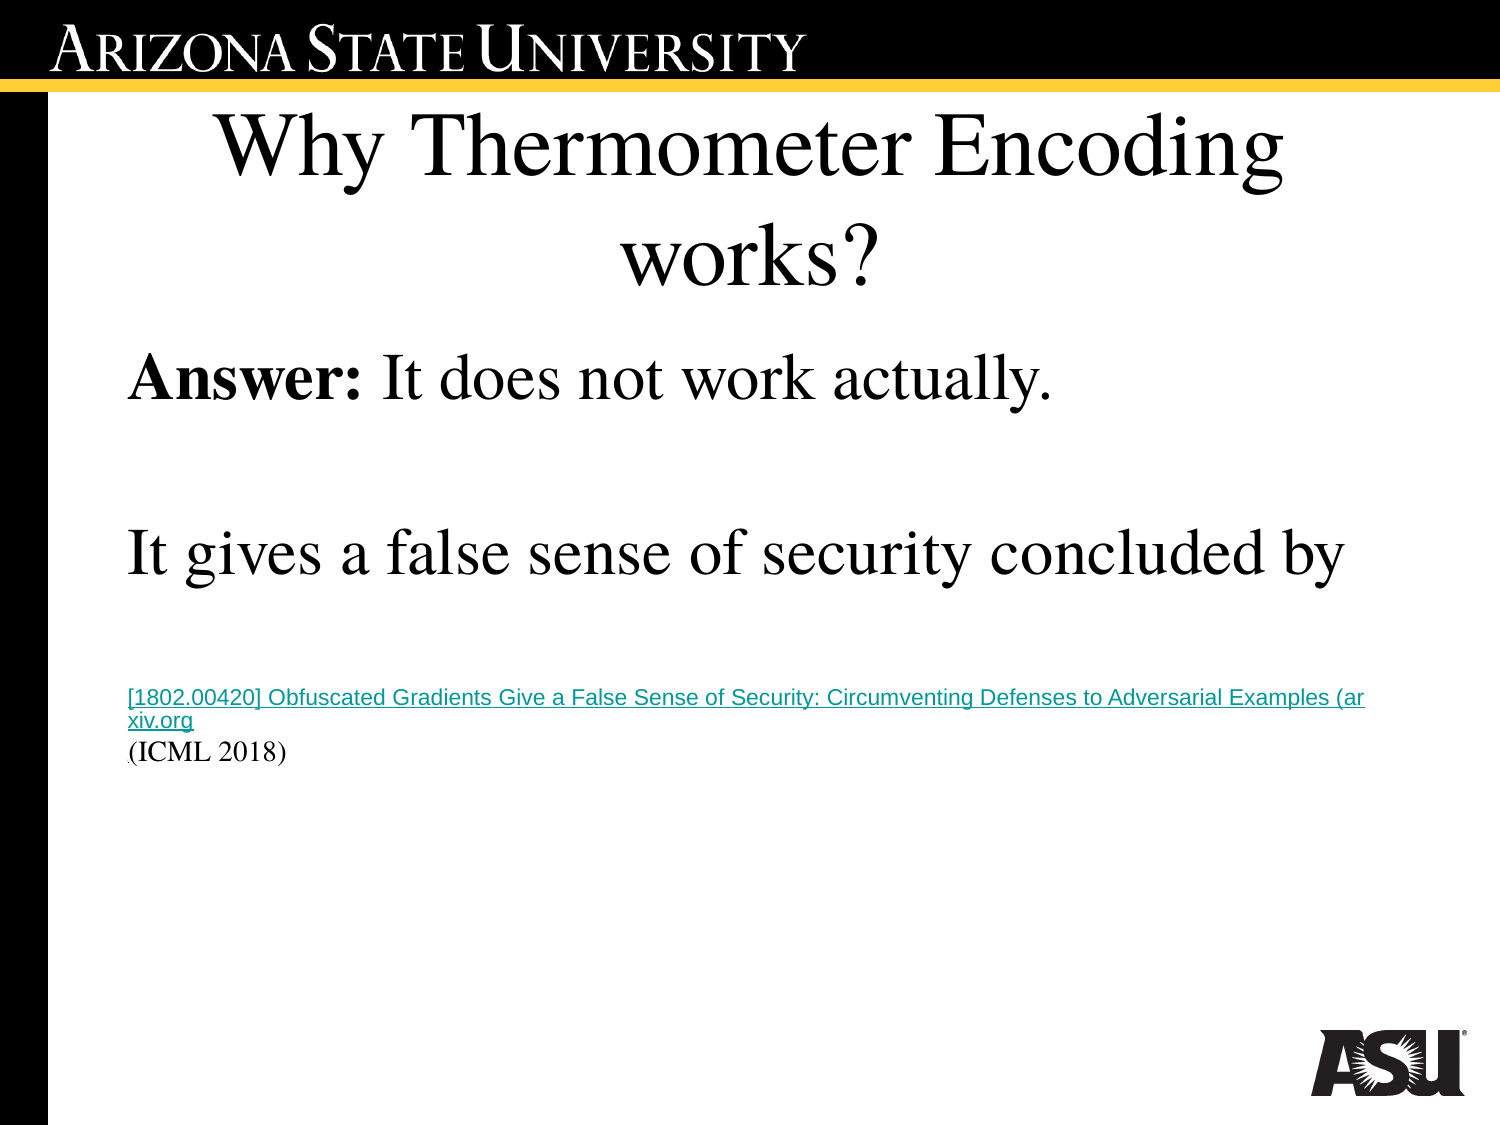

# Why Thermometer Encoding works?
Answer: It does not work actually.

It gives a false sense of security concluded by

[1802.00420] Obfuscated Gradients Give a False Sense of Security: Circumventing Defenses to Adversarial Examples (arxiv.org)(ICML 2018)